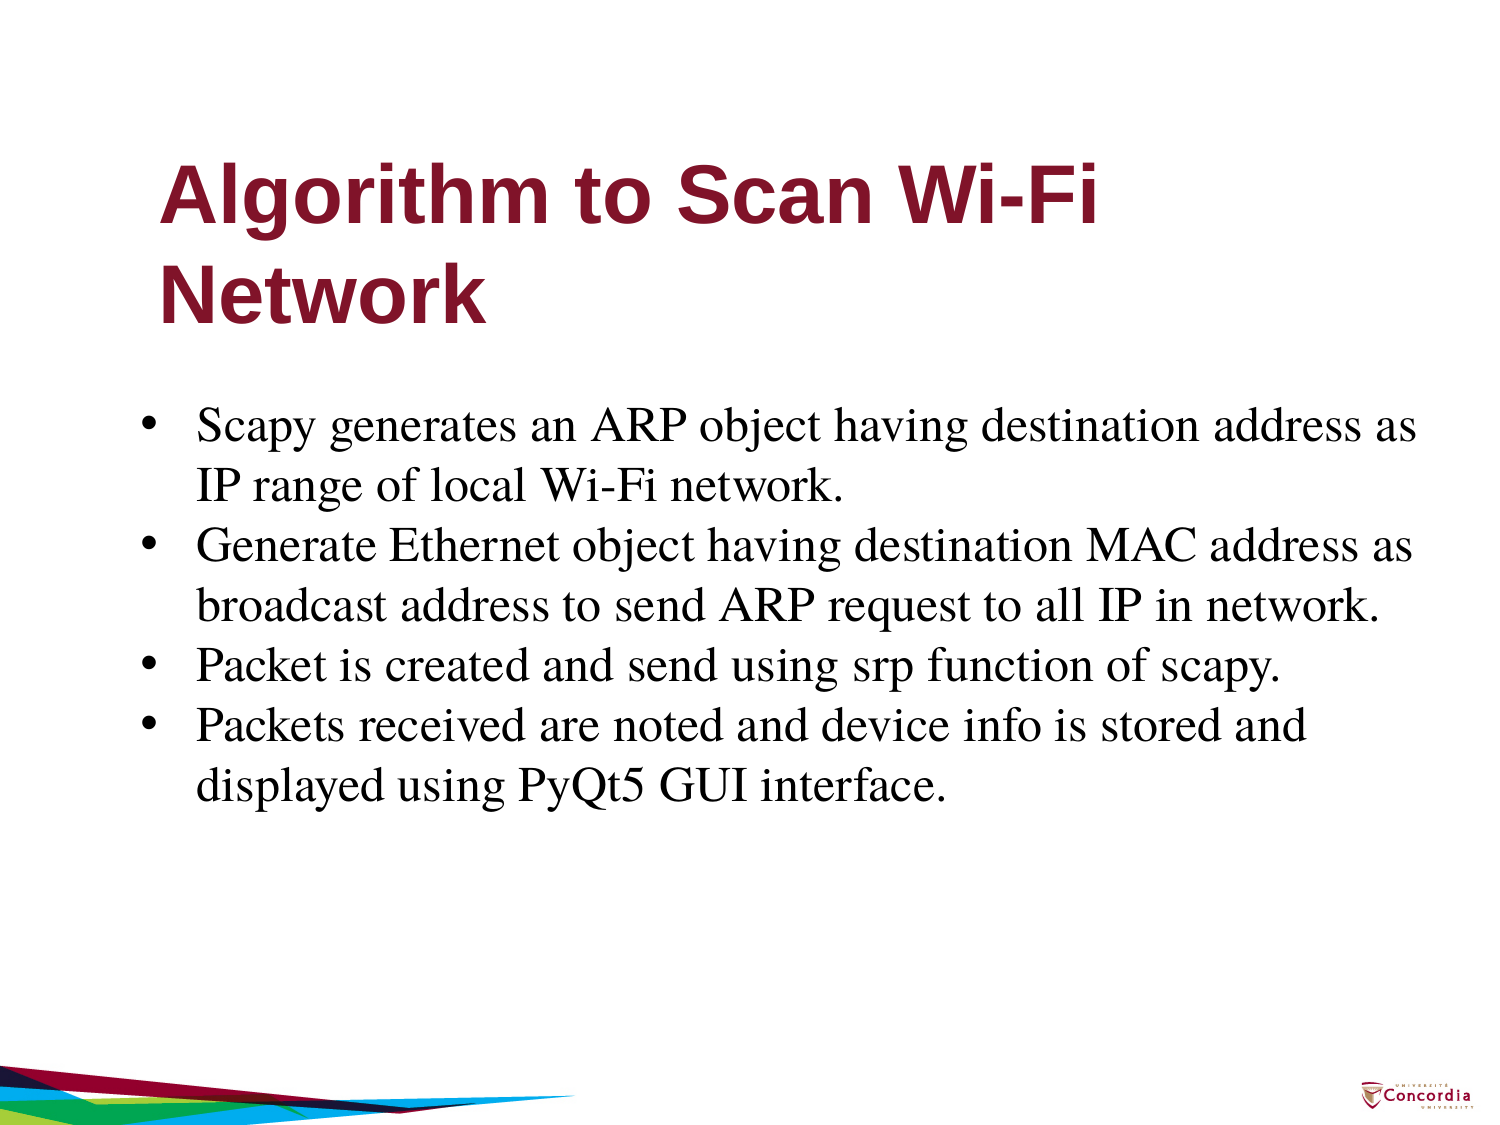

Algorithm to Scan Wi-Fi Network

Scapy generates an ARP object having destination address as IP range of local Wi-Fi network.
Generate Ethernet object having destination MAC address as broadcast address to send ARP request to all IP in network.
Packet is created and send using srp function of scapy.
Packets received are noted and device info is stored and displayed using PyQt5 GUI interface.